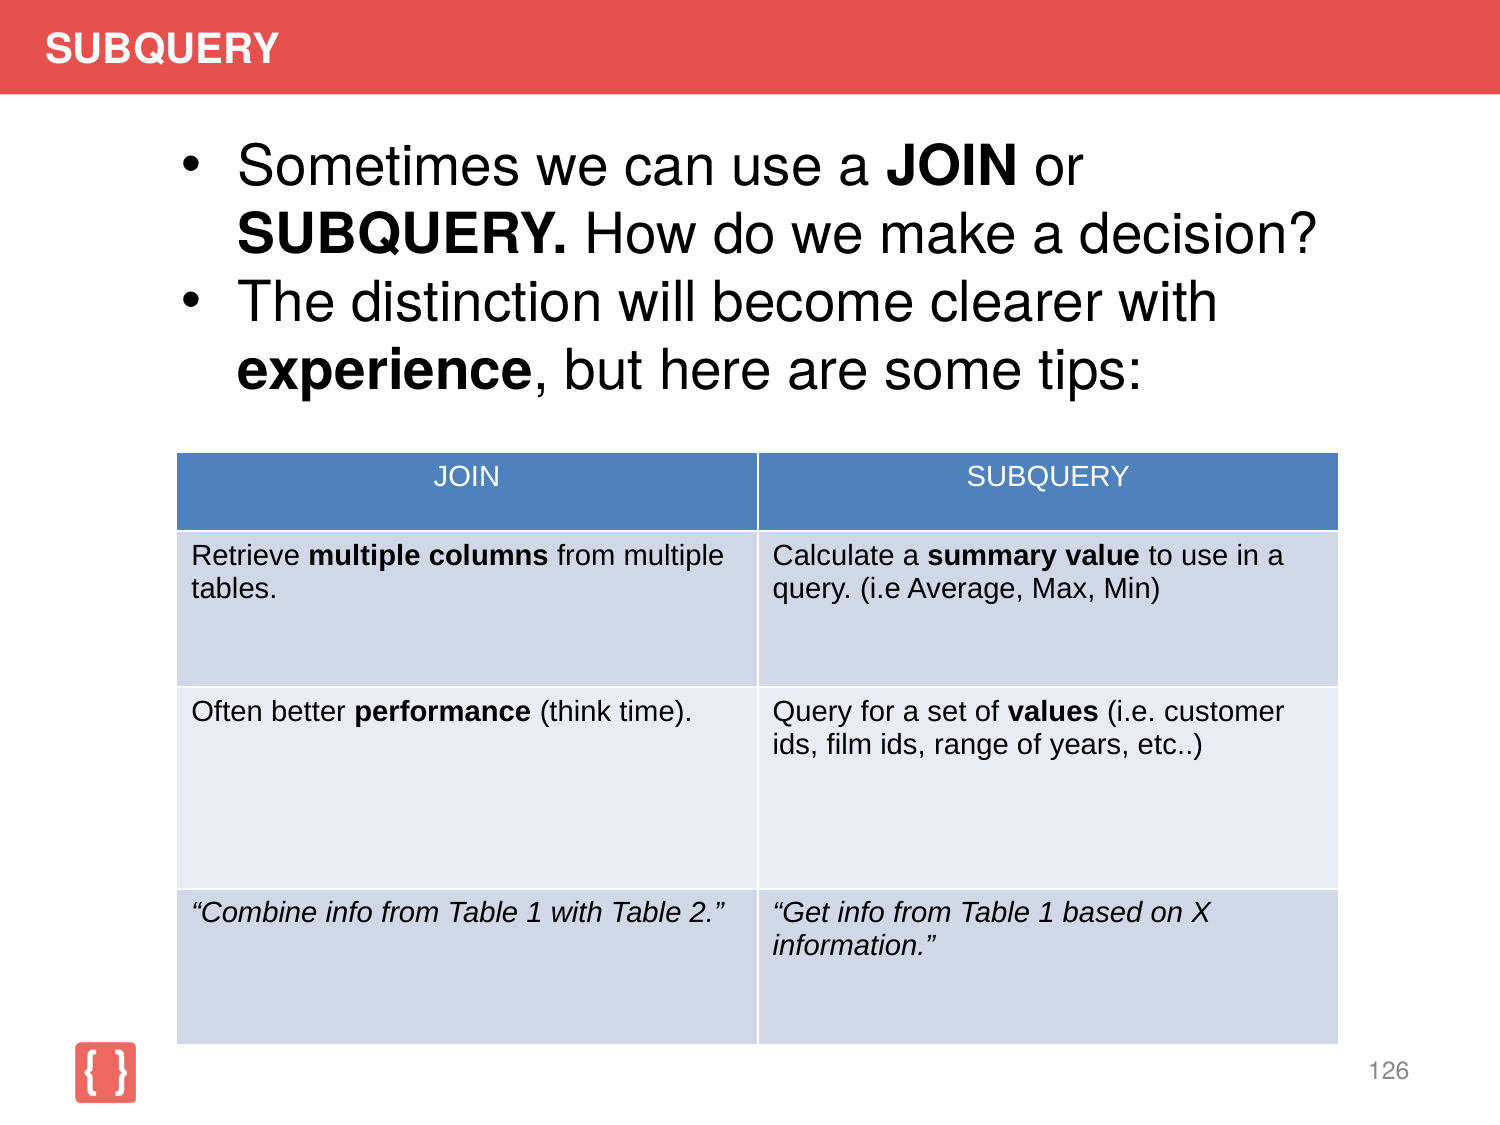

# SUBQUERY
Sometimes we can use a JOIN or  SUBQUERY. How do we make a decision?
The distinction will become clearer with experience, but here are some tips:

| JOIN | SUBQUERY |
| --- | --- |
| Retrieve multiple columns from multiple tables. | Calculate a summary value to use in a query. (i.e Average, Max, Min) |
| Often better performance (think time). | Query for a set of values (i.e. customer ids, film ids, range of years, etc..) |
| “Combine info from Table 1 with Table 2.” | “Get info from Table 1 based on X information.” |
126